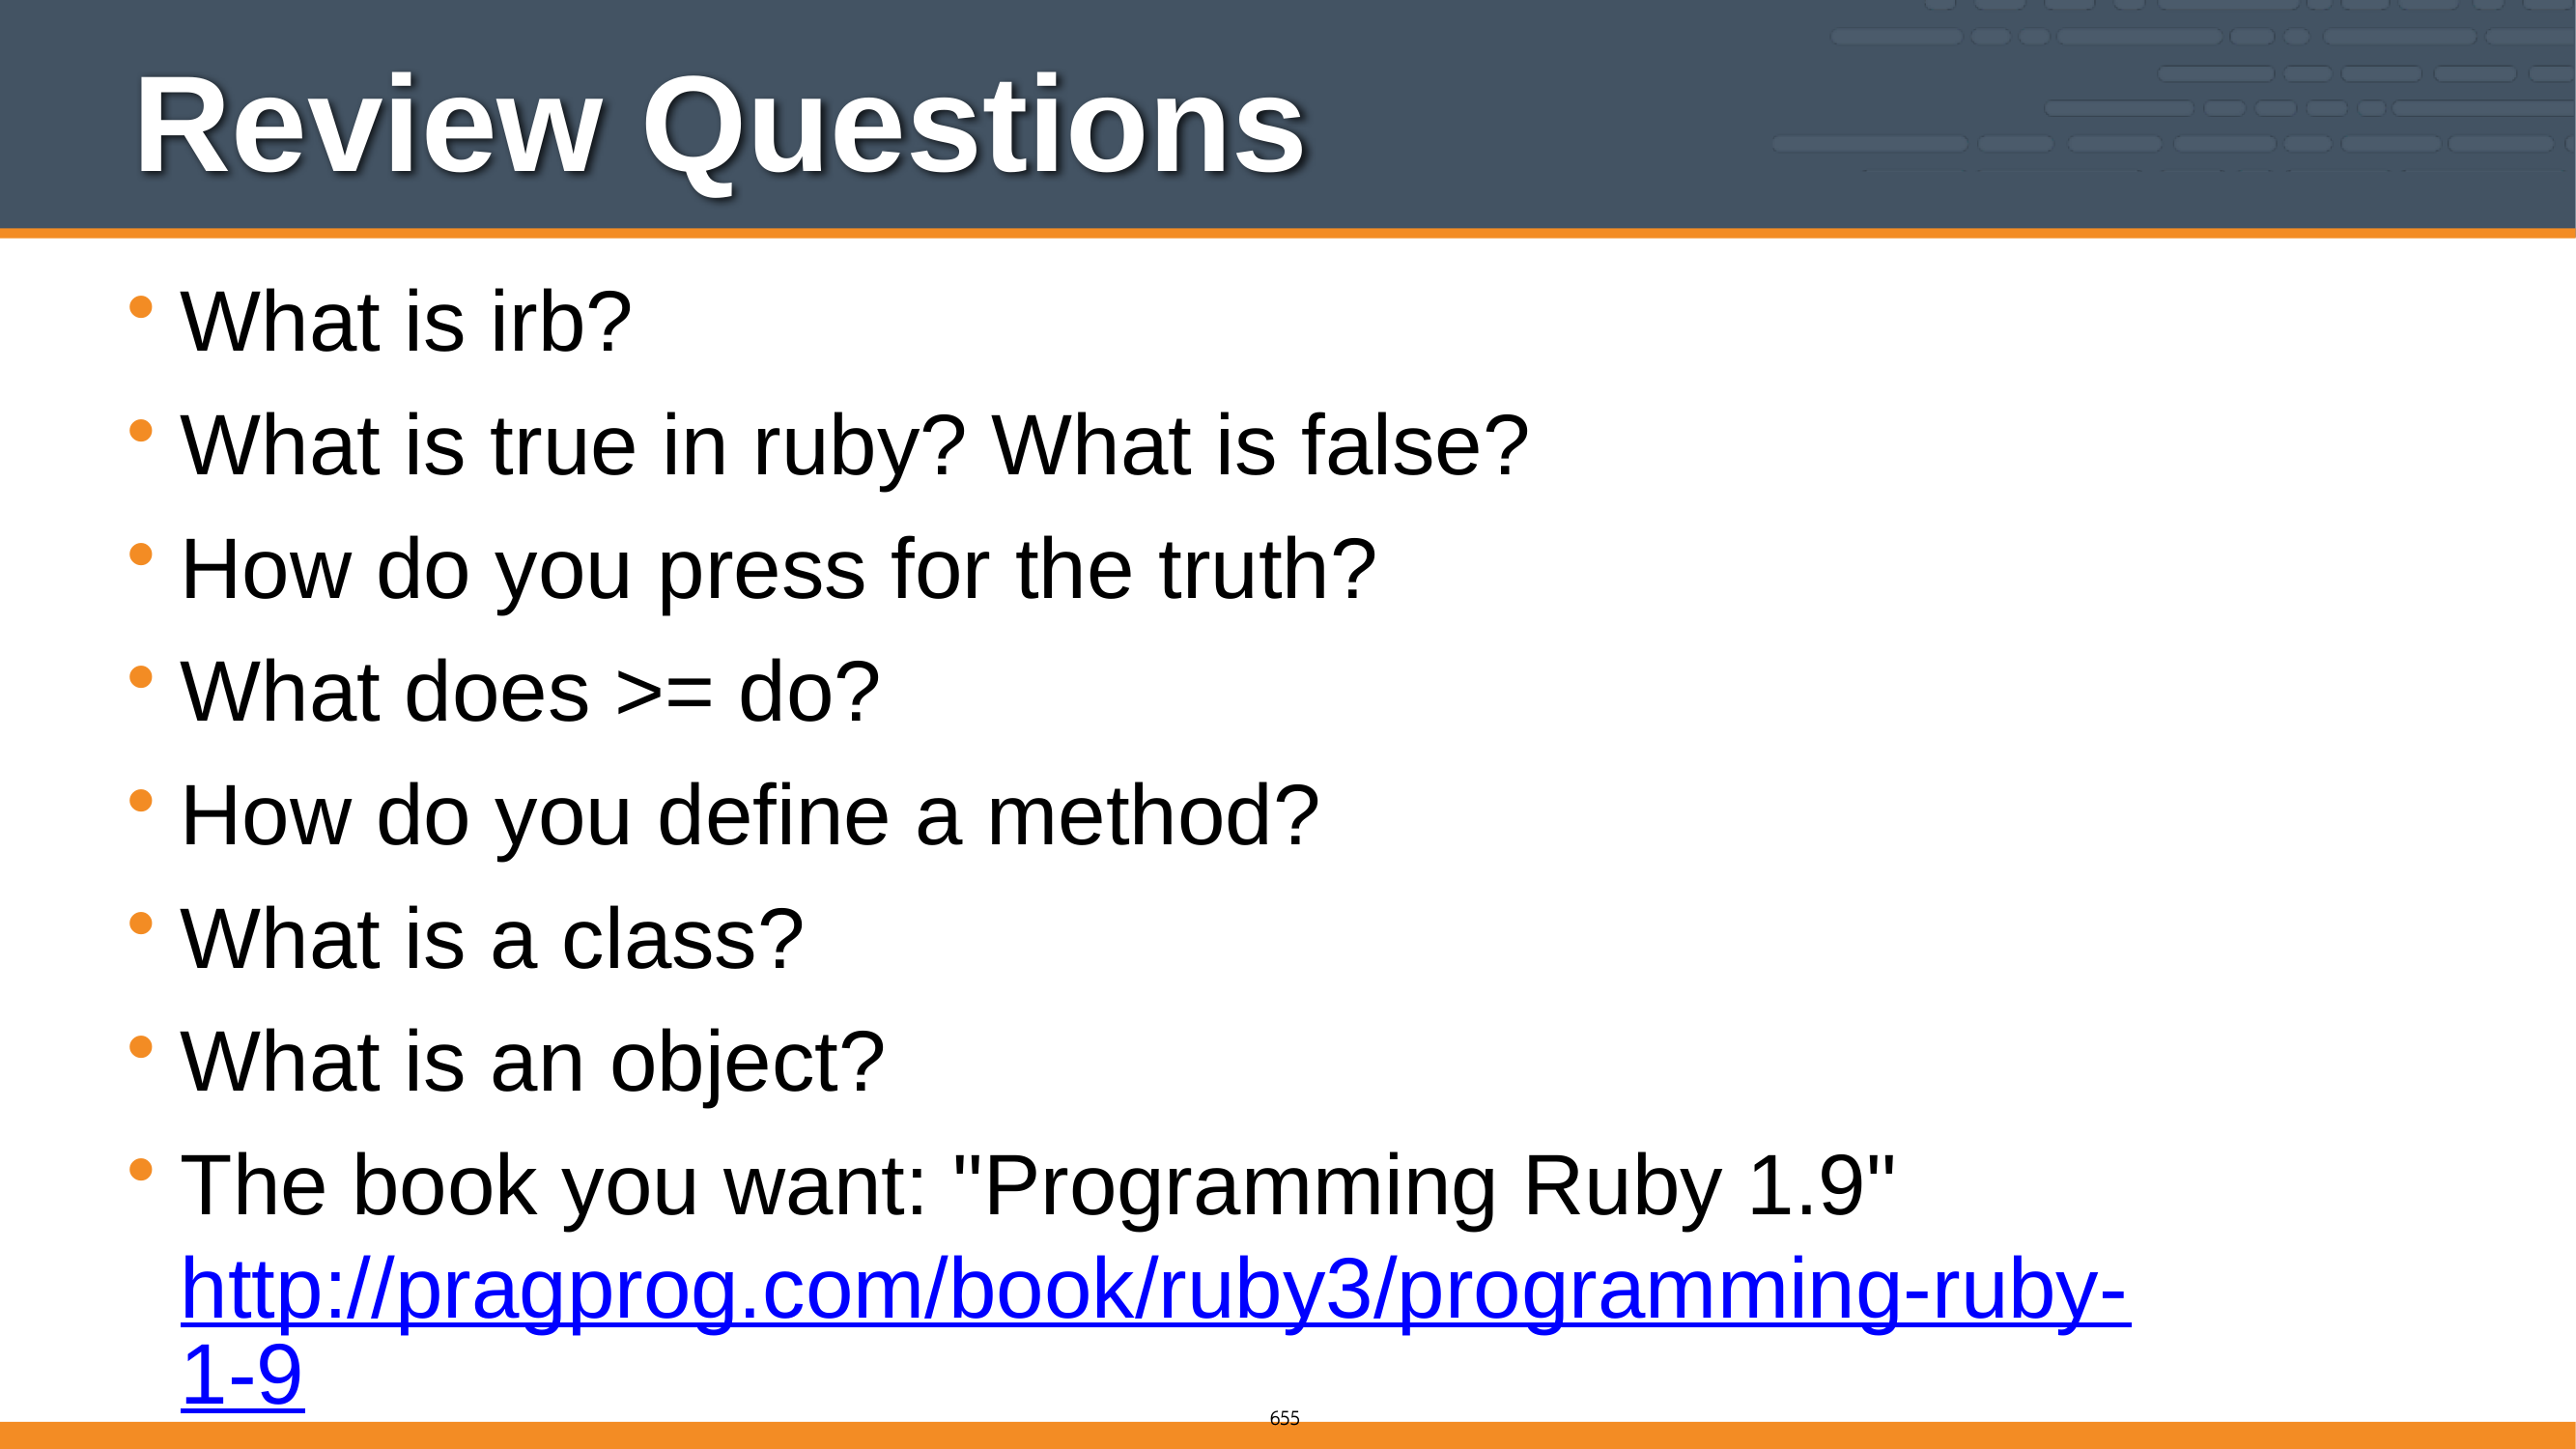

# Review Questions
What is irb?
What is true in ruby? What is false?
How do you press for the truth?
What does >= do?
How do you define a method?
What is a class?
What is an object?
The book you want: "Programming Ruby 1.9" http://pragprog.com/book/ruby3/programming-ruby-1-9
655